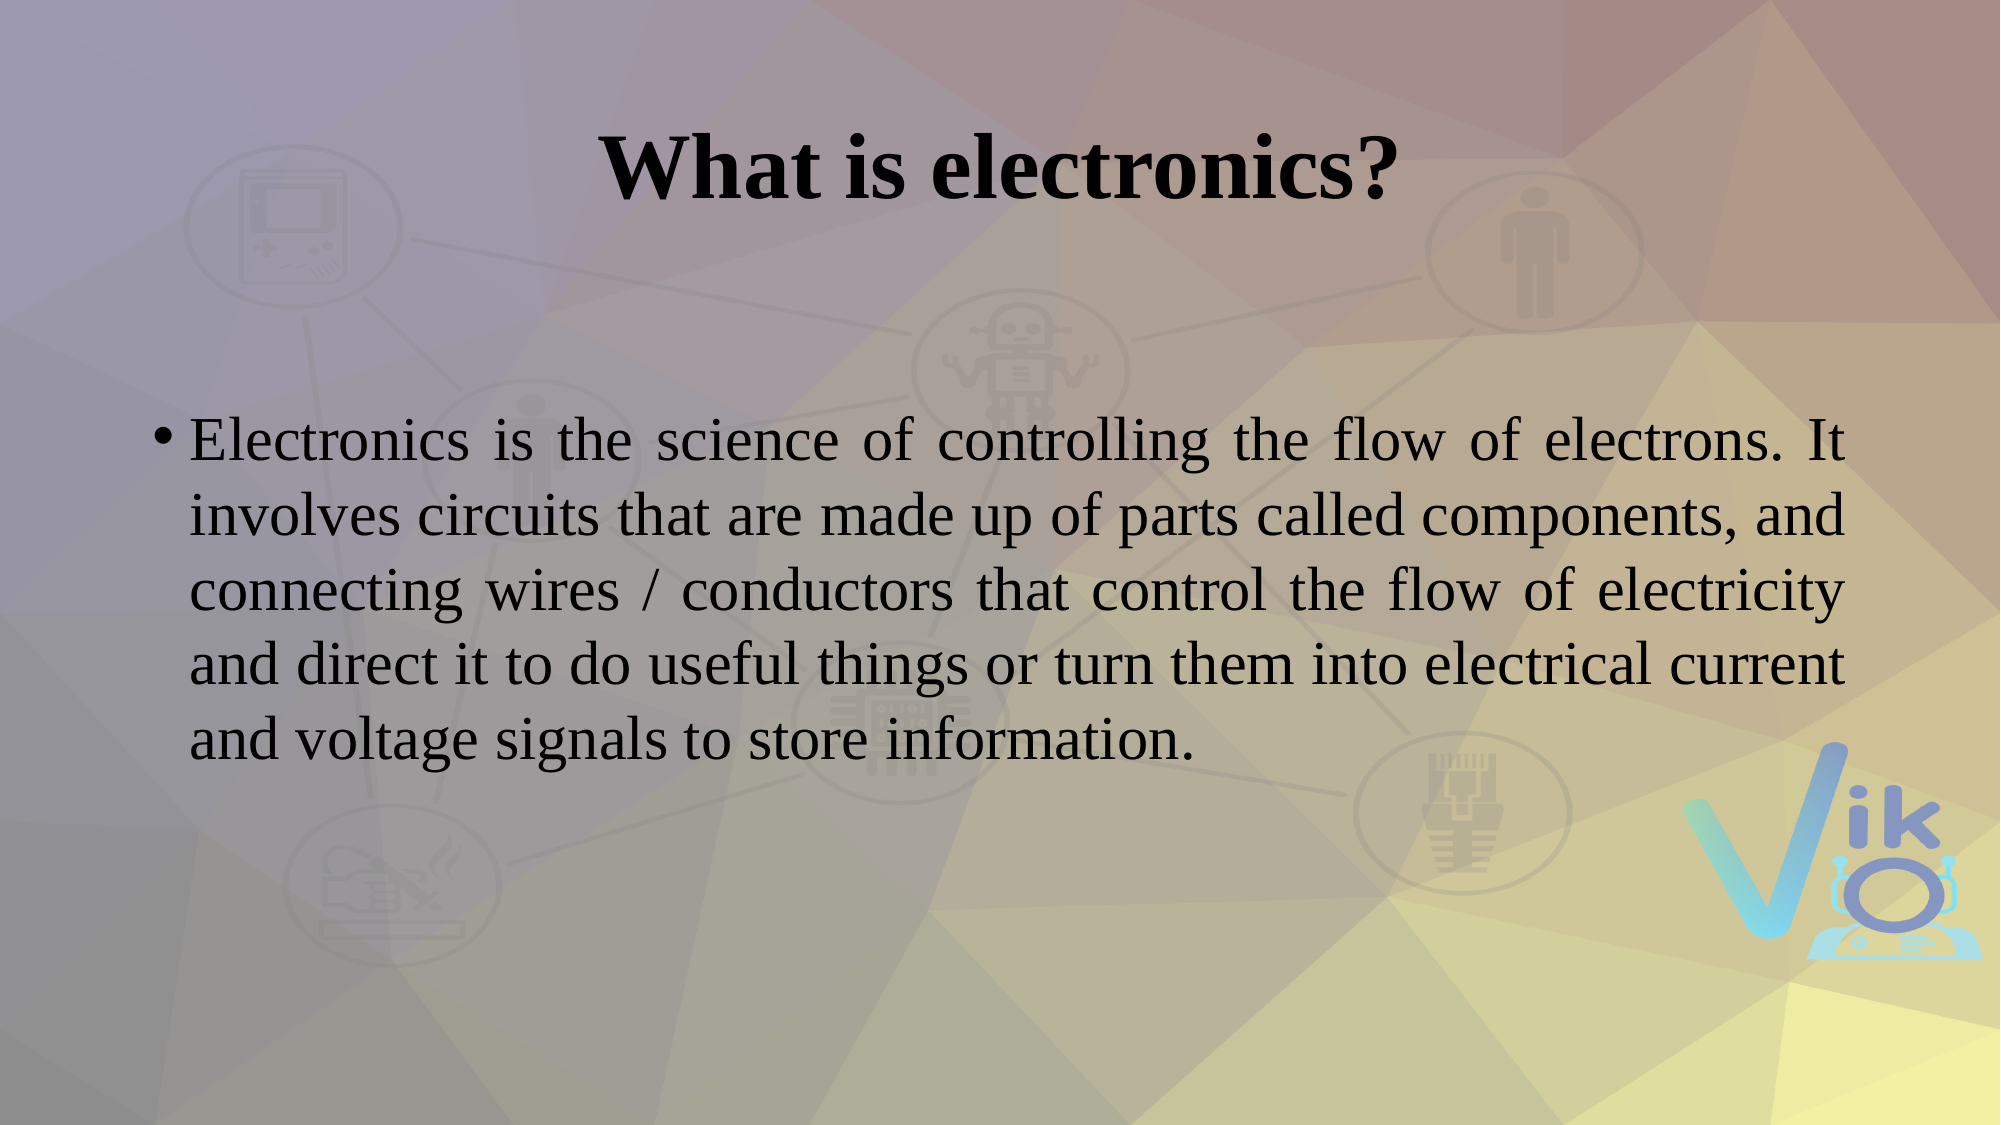

# What is electronics?

Electronics is the science of controlling the flow of electrons. It involves circuits that are made up of parts called components, and connecting wires / conductors that control the flow of electricity and direct it to do useful things or turn them into electrical current and voltage signals to store information.